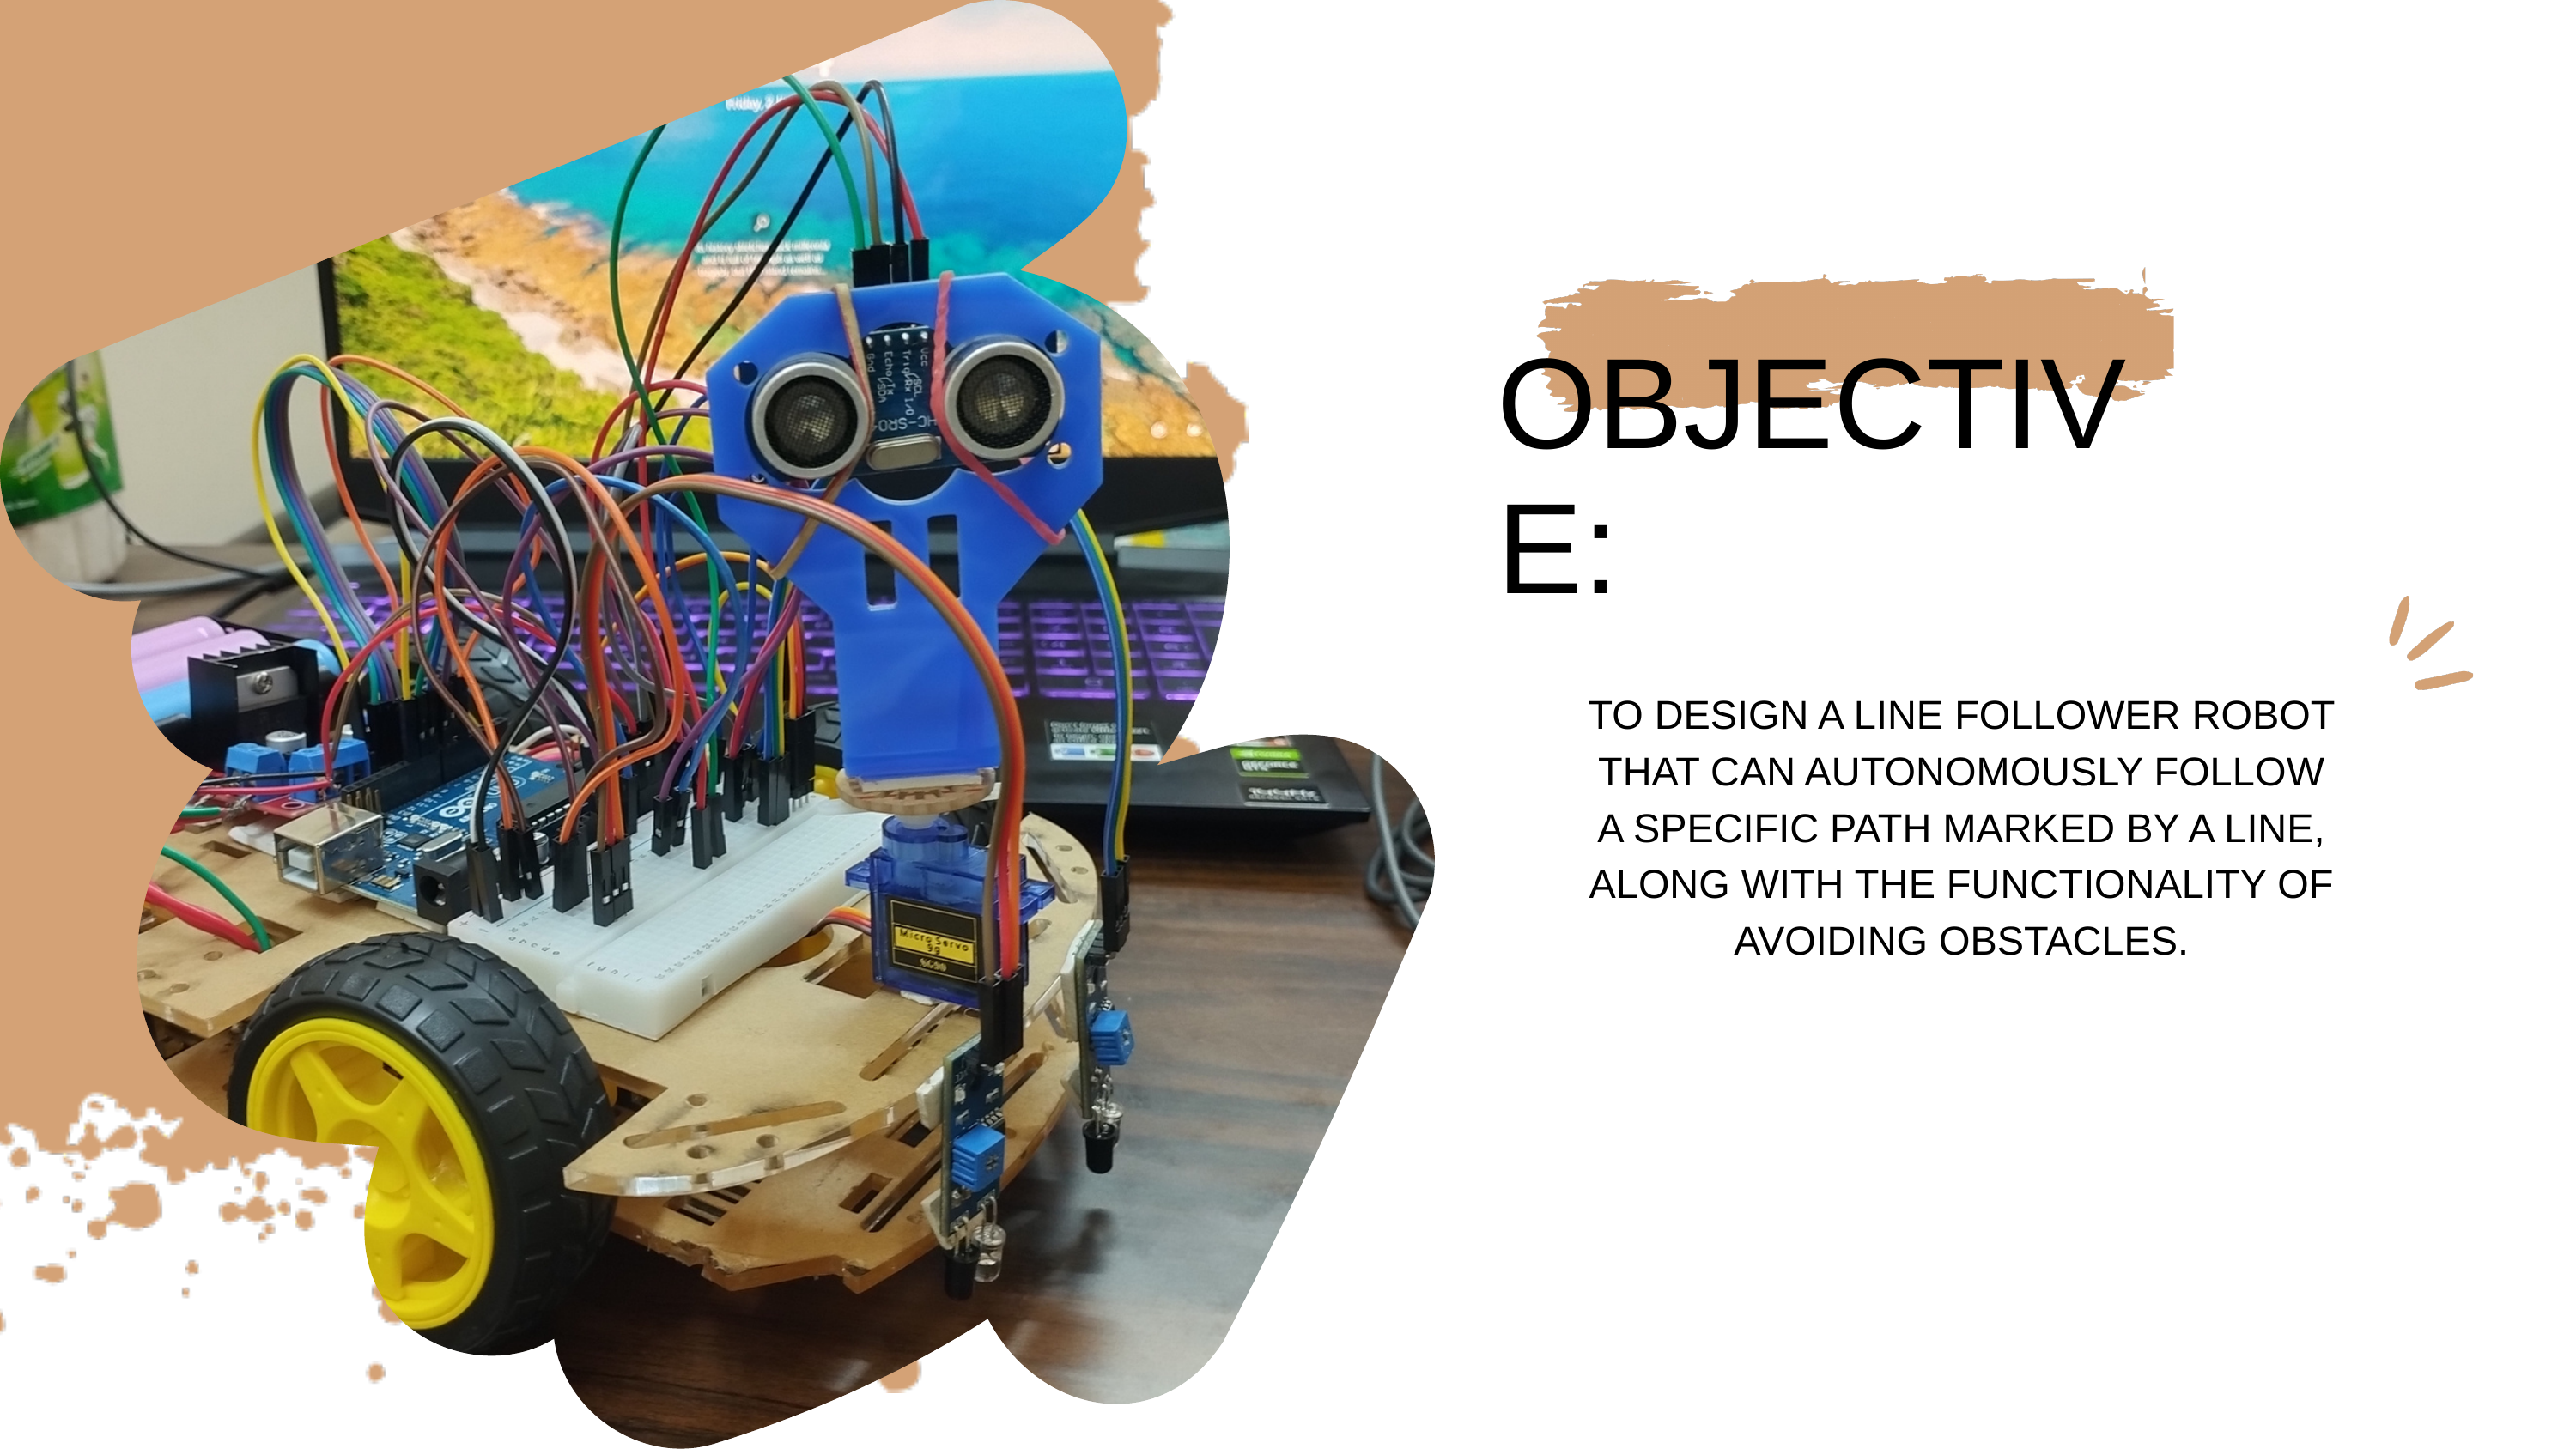

OBJECTIVE:​

TO DESIGN A LINE FOLLOWER ROBOT THAT CAN AUTONOMOUSLY FOLLOW A SPECIFIC PATH MARKED BY A LINE, ALONG WITH THE FUNCTIONALITY OF AVOIDING OBSTACLES.